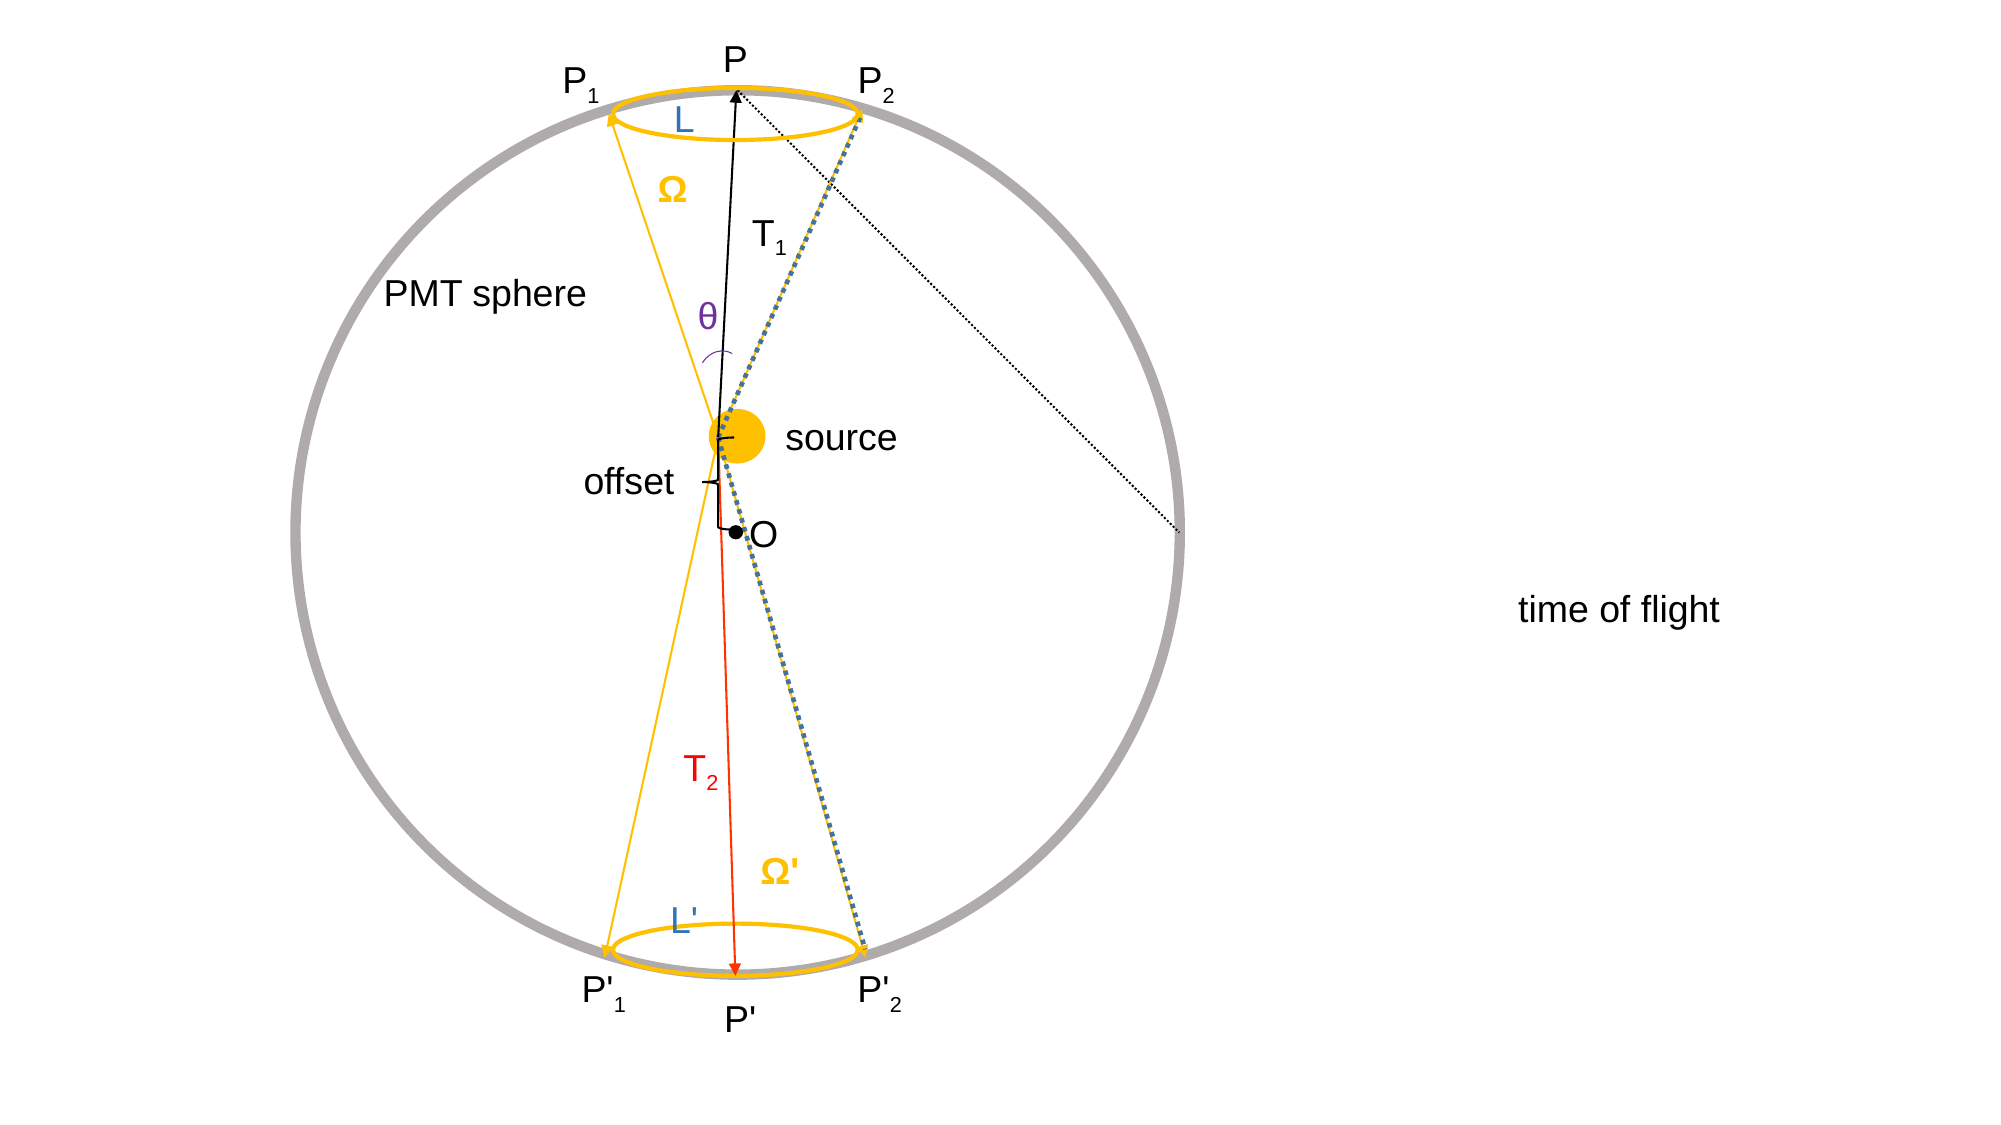

P
P1
P2

L

Ω
T1
PMT sphere
θ

source

offset
O

T2
Ω'
L'

P'1
P'2
P'
time of flight